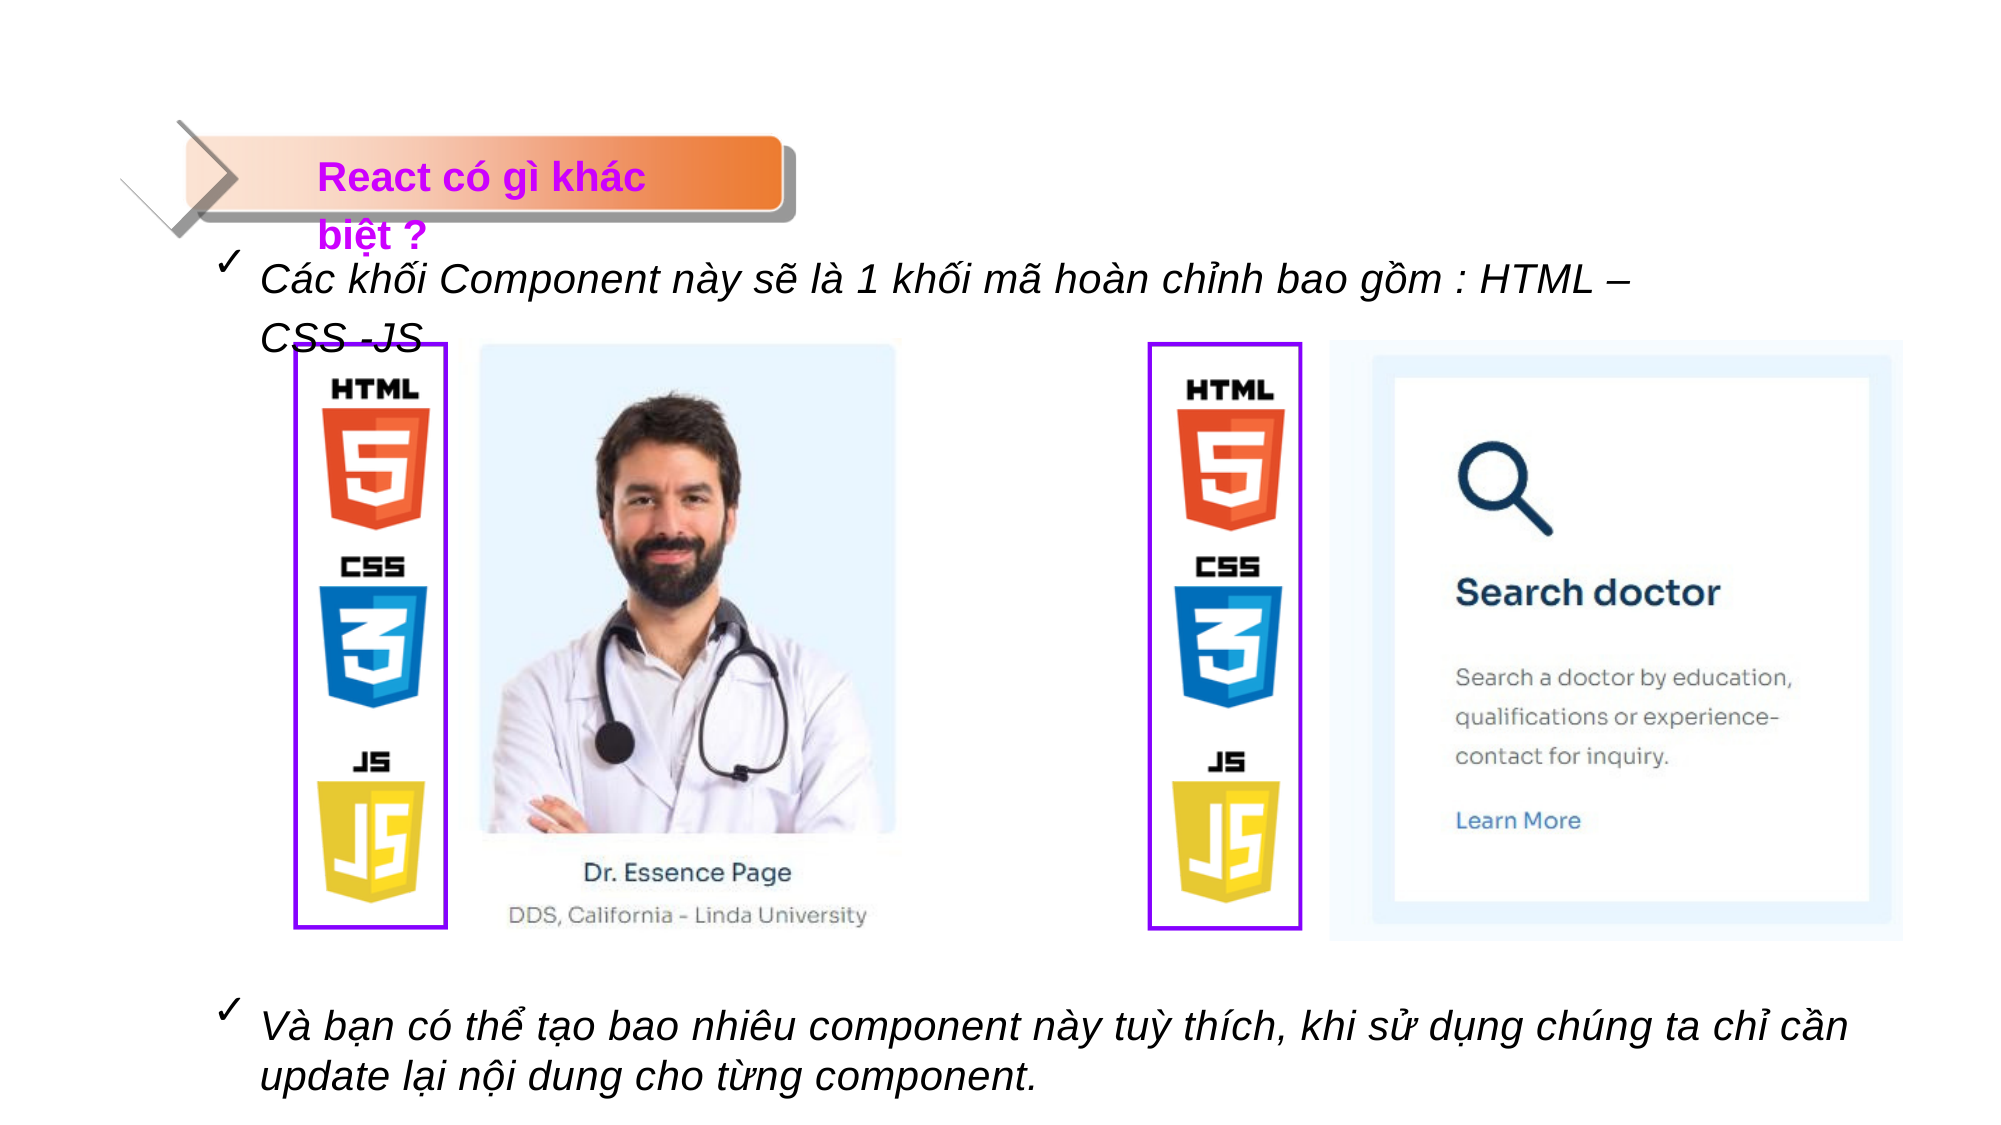

3
React có gì khác biệt ?

✓
Các khối Component này sẽ là 1 khối mã hoàn chỉnh bao gồm : HTML –CSS -JS

✓
Và bạn có thể tạo bao nhiêu component này tuỳ thích, khi sử dụng chúng ta chỉ cần update lại nội dung cho từng component.